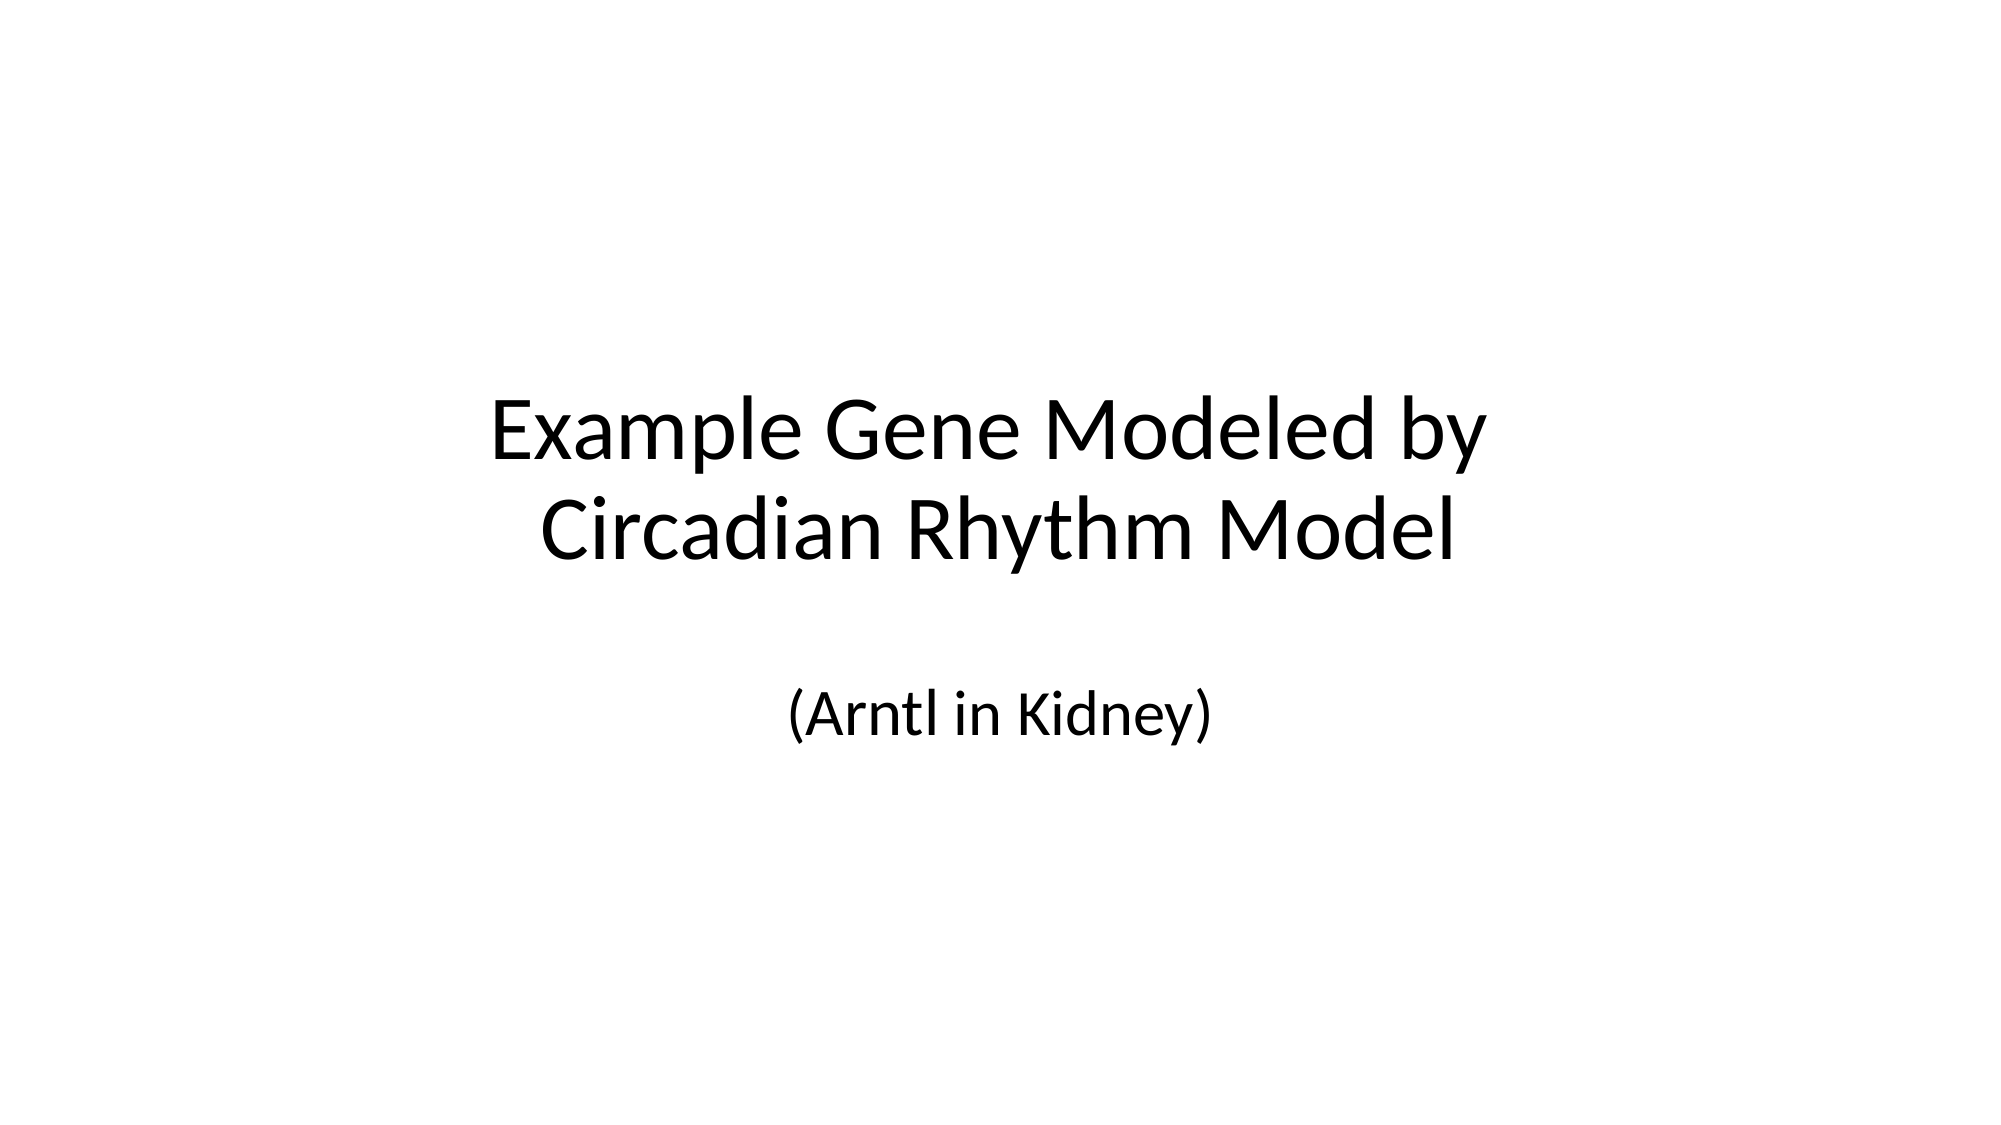

# Example Gene Modeled by Circadian Rhythm Model (Arntl in Kidney)